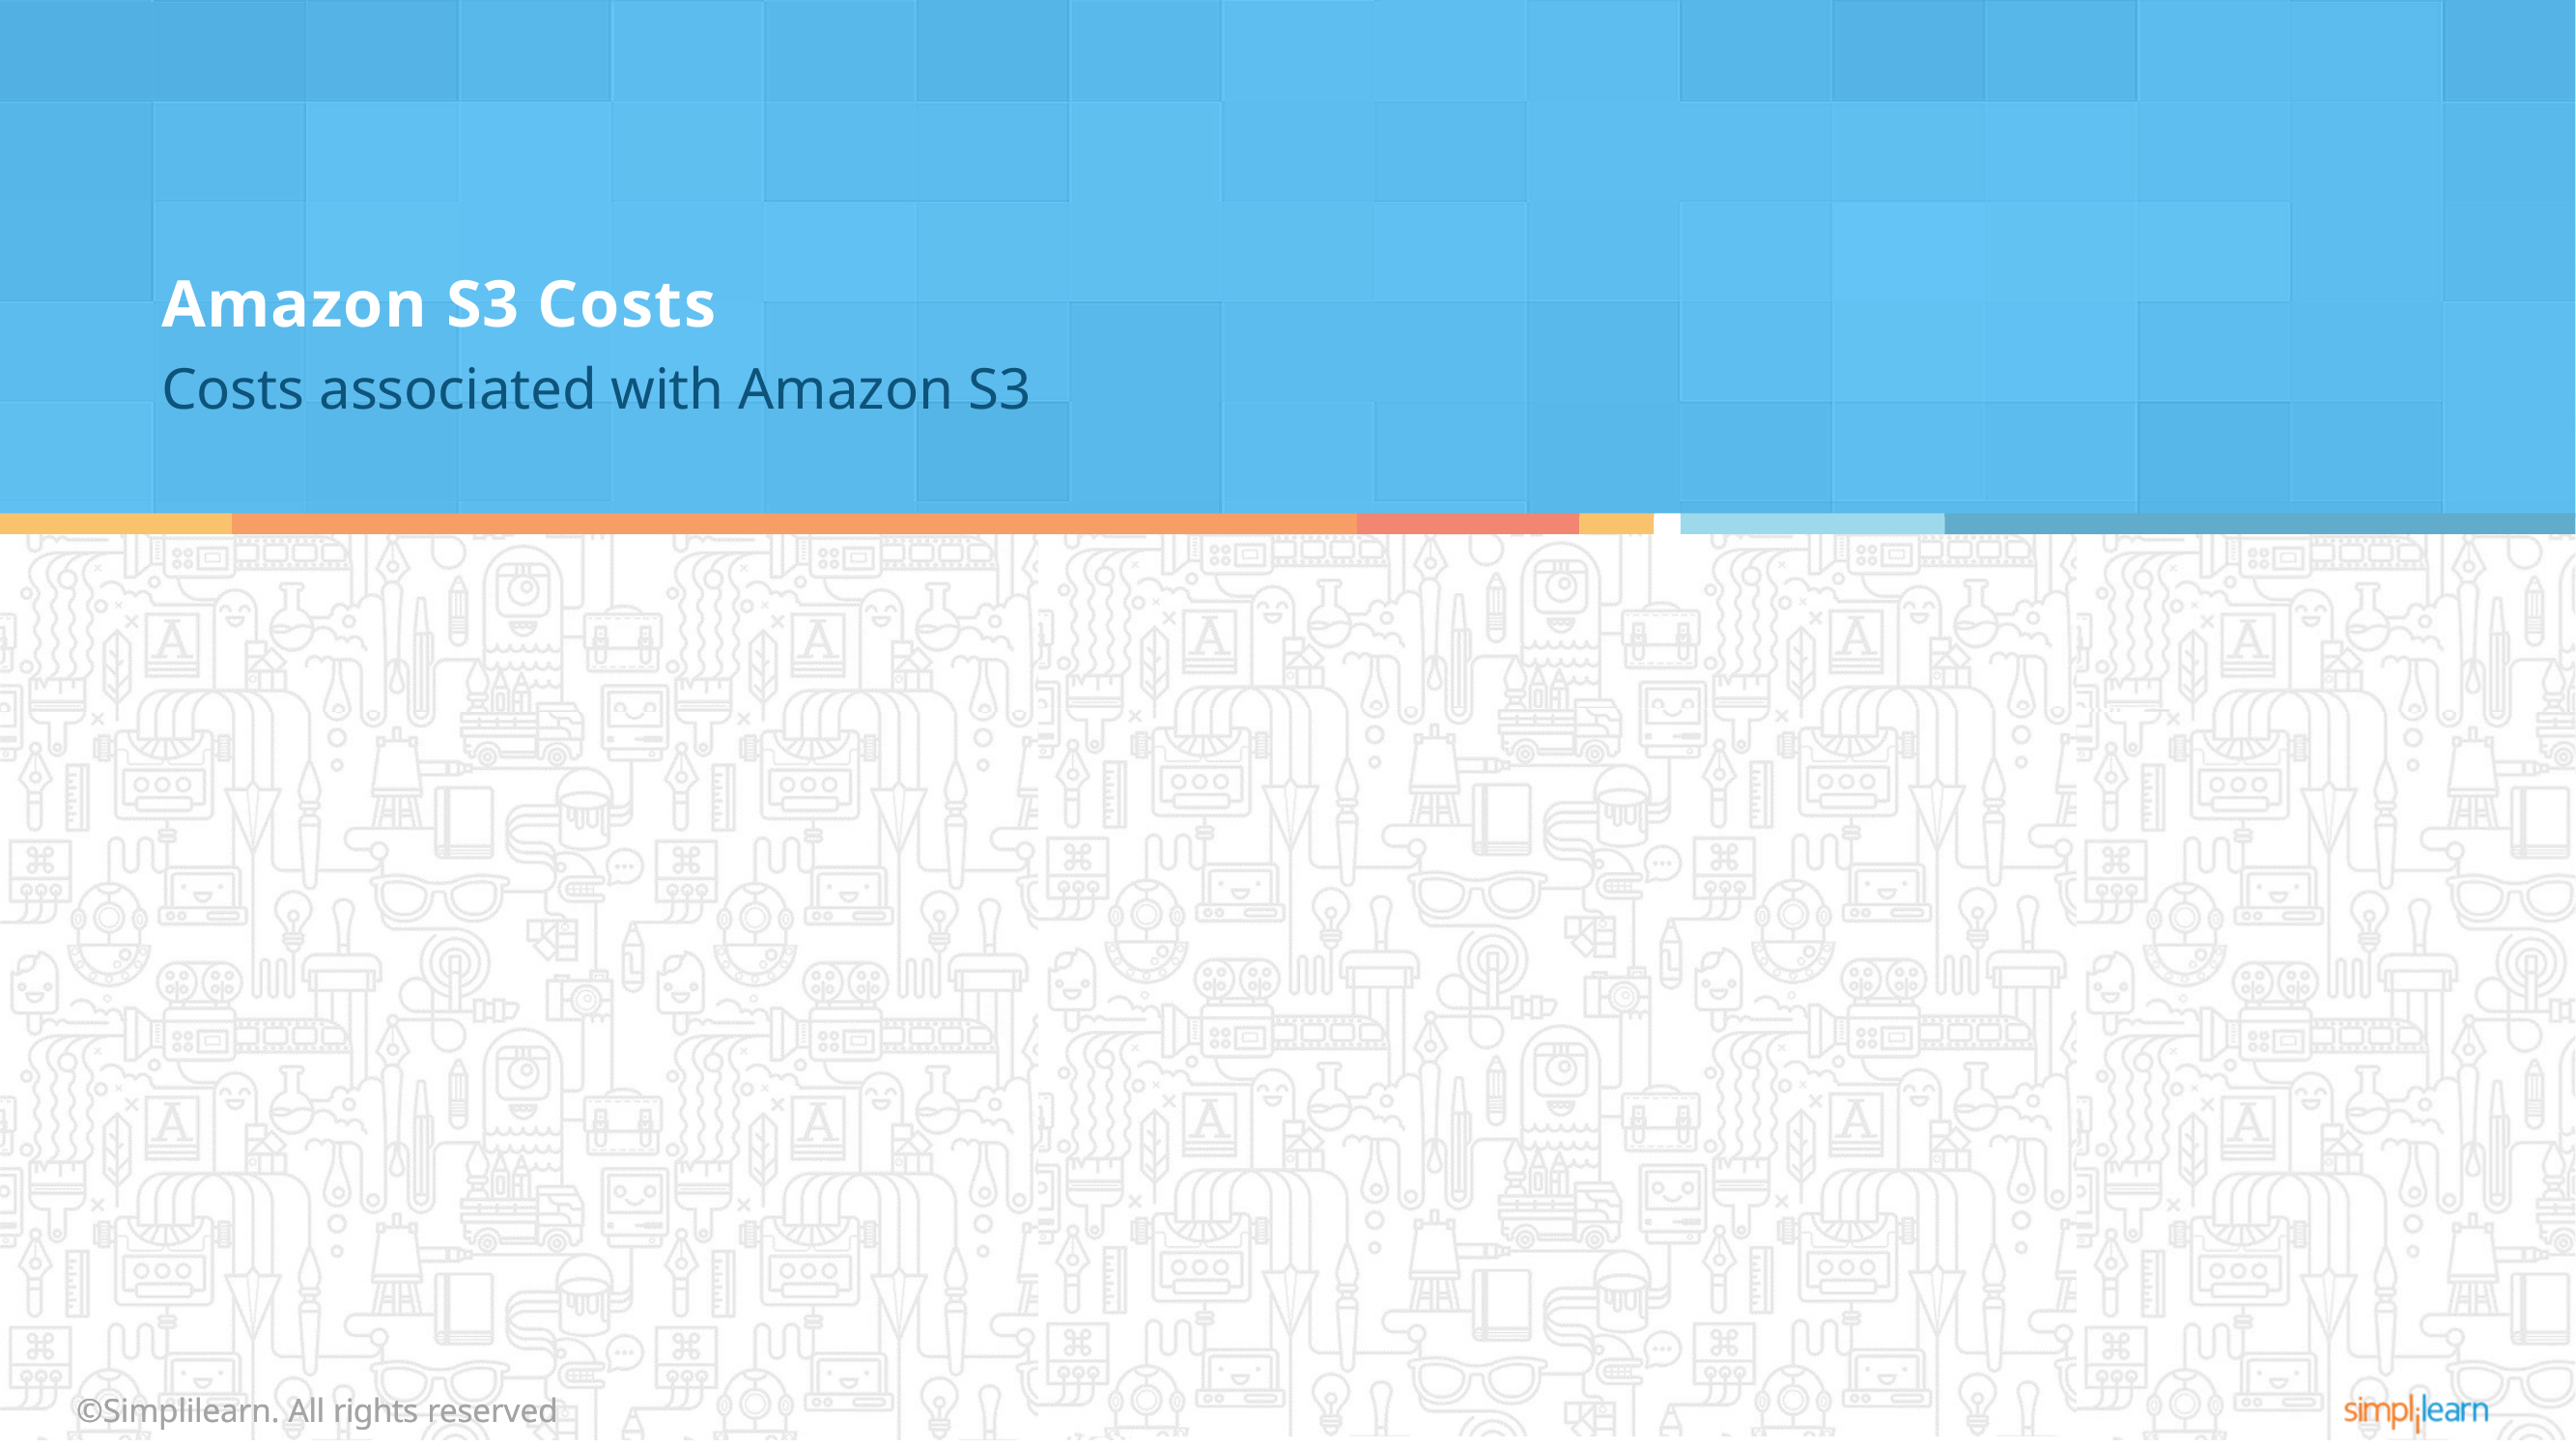

# Amazon S3 Costs
Costs associated with Amazon S3
©Simplilearn. All rights reserved
©Simplilearn. All rights reserved
117